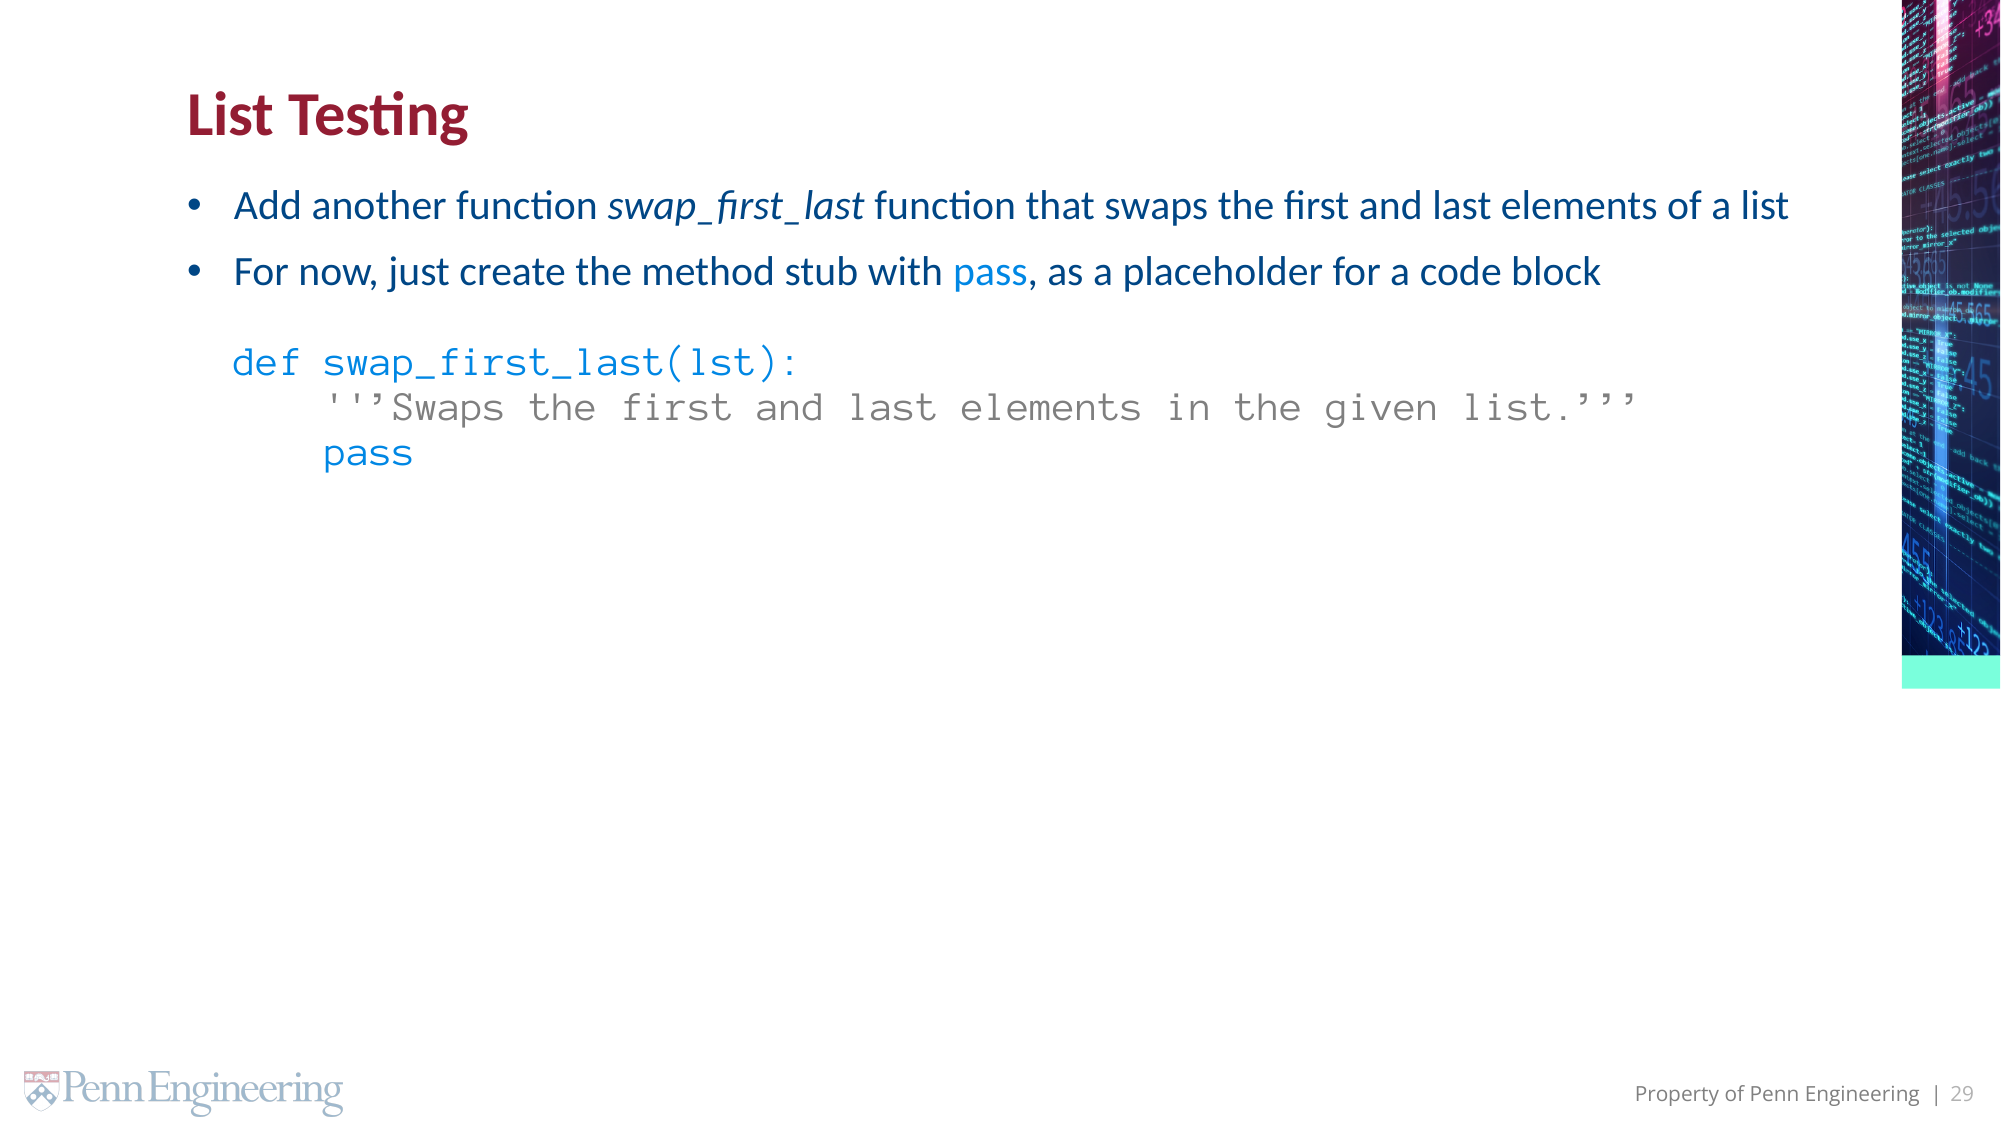

# List Testing
Add another function swap_first_last function that swaps the first and last elements of a list
For now, just create the method stub with pass, as a placeholder for a code block
def swap_first_last(lst):
    ''’Swaps the first and last elements in the given list.’’’
    pass
29